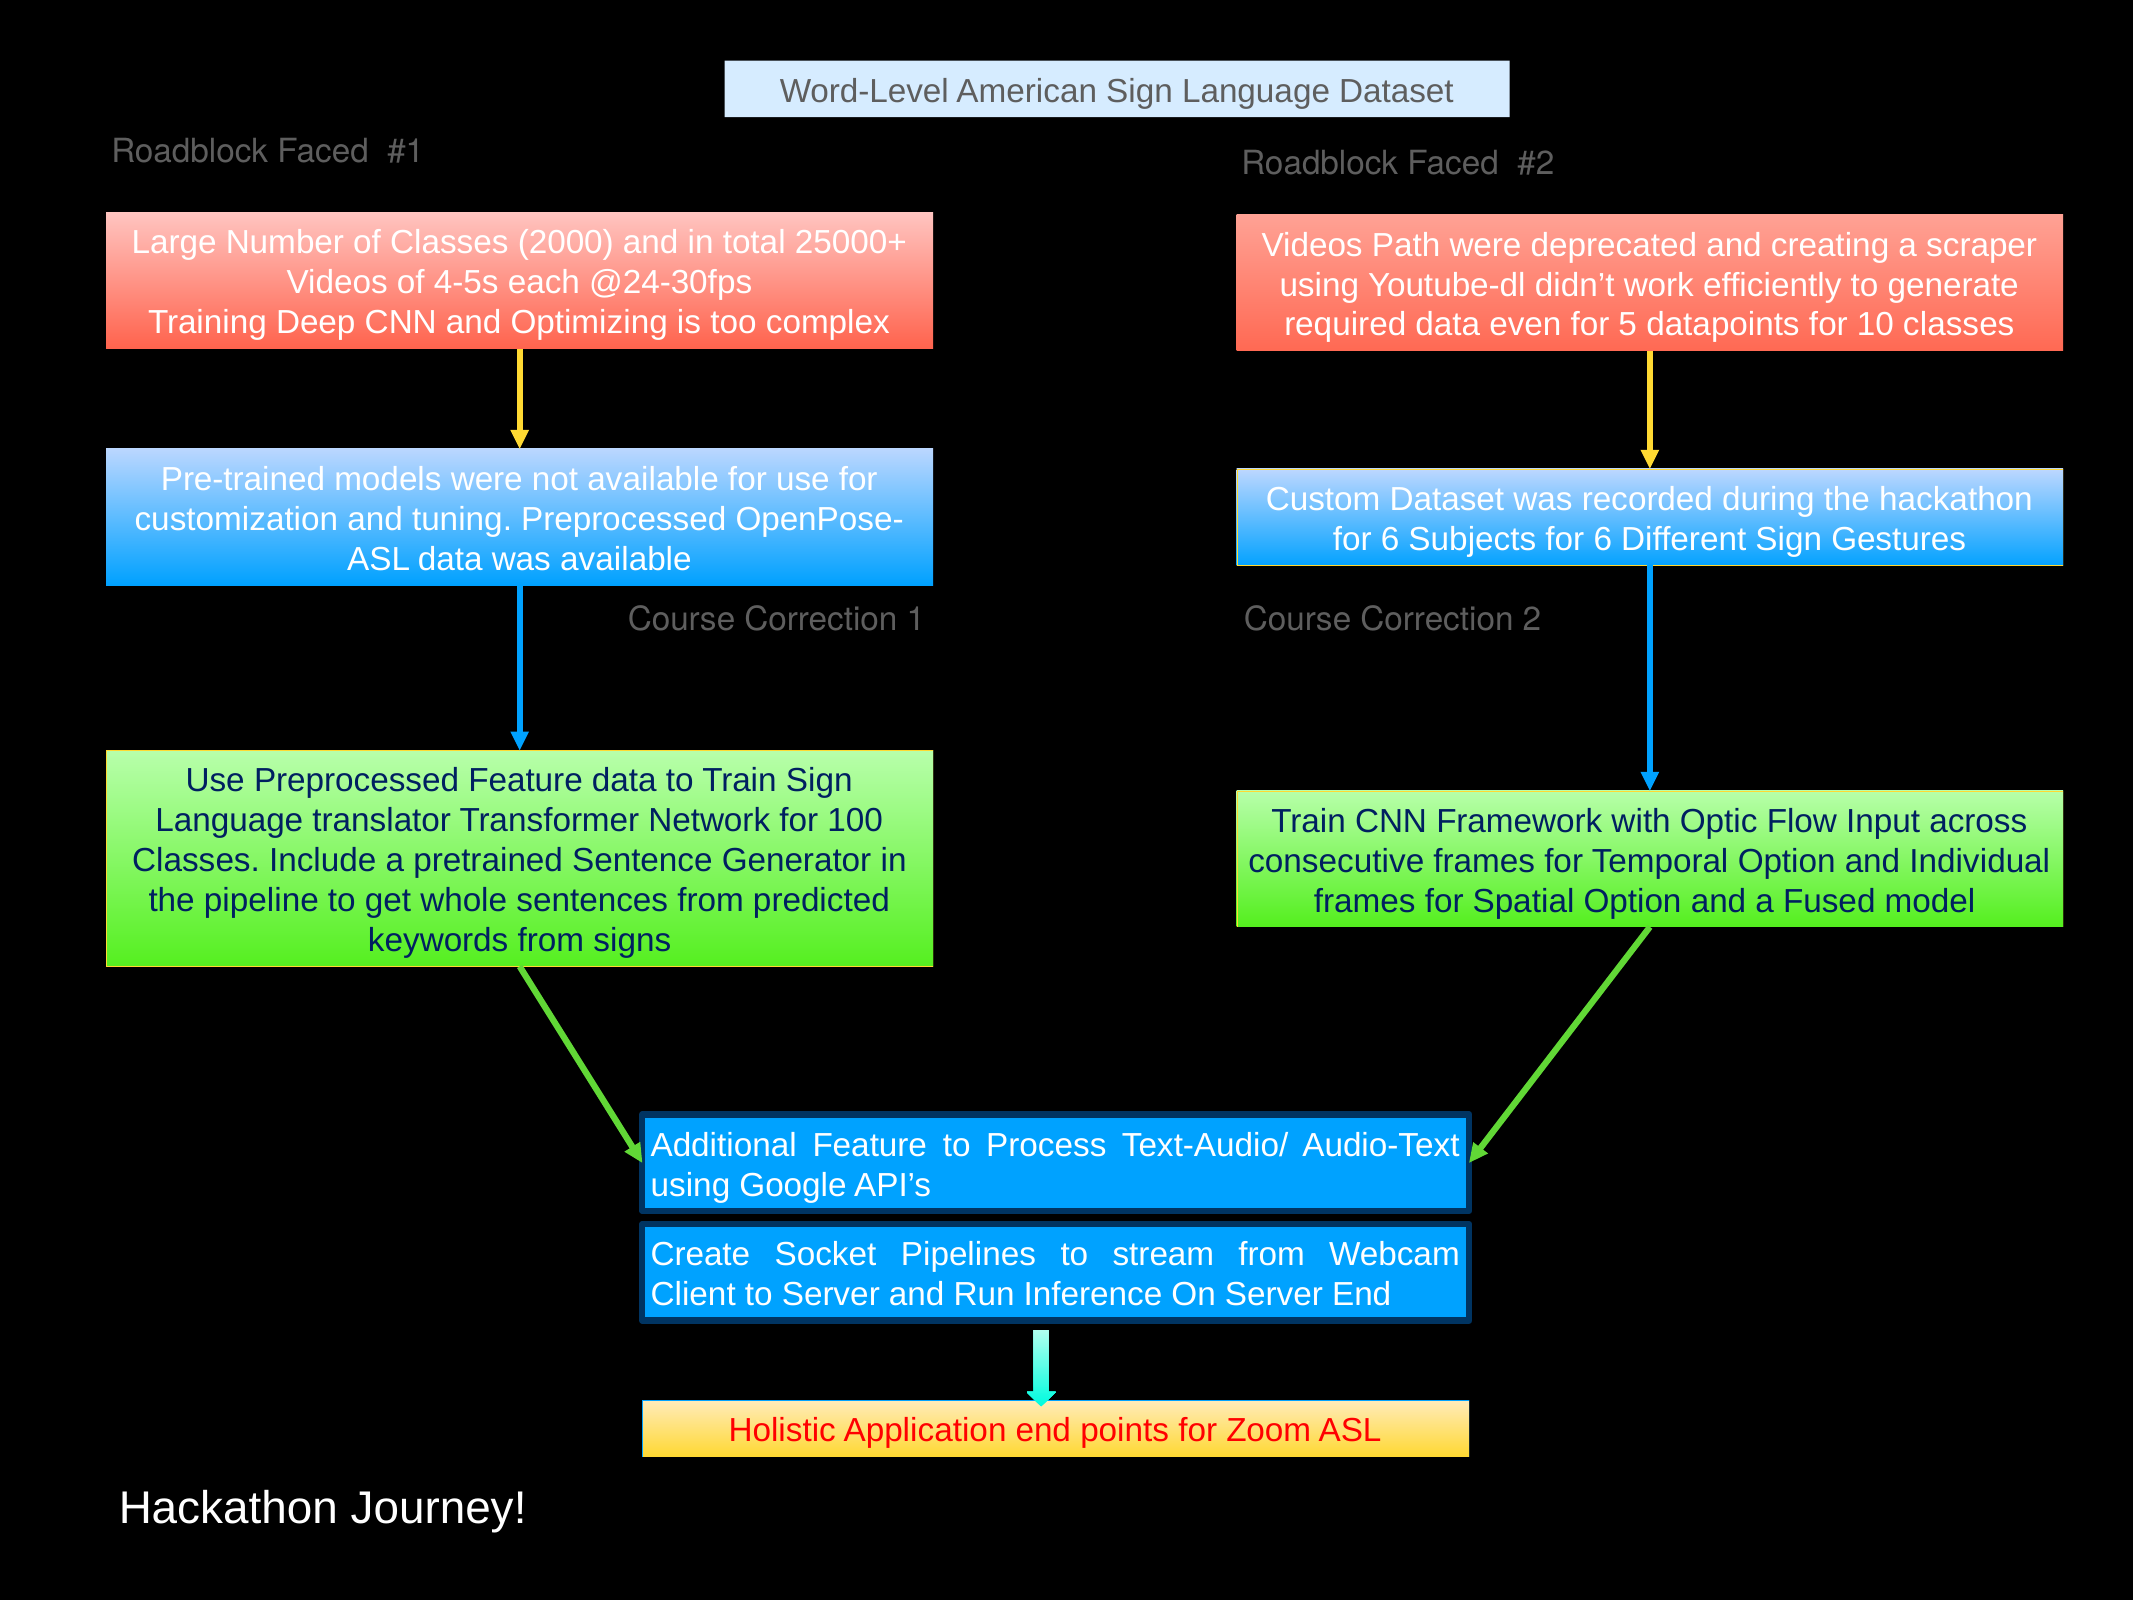

Word-Level American Sign Language Dataset
Roadblock Faced  #1
Roadblock Faced  #2
Large Number of Classes (2000) and in total 25000+ Videos of 4-5s each @24-30fps
Training Deep CNN and Optimizing is too complex
Videos Path were deprecated and creating a scraper using Youtube-dl didn’t work efficiently to generate required data even for 5 datapoints for 10 classes
Custom Dataset was recorded during the hackathon for 6 Subjects for 6 Different Sign Gestures
Pre-trained models were not available for use for customization and tuning. Preprocessed OpenPose-ASL data was available
Course Correction 1
Course Correction 2
Use Preprocessed Feature data to Train Sign Language translator Transformer Network for 100 Classes. Include a pretrained Sentence Generator in the pipeline to get whole sentences from predicted keywords from signs
Train CNN Framework with Optic Flow Input across consecutive frames for Temporal Option and Individual frames for Spatial Option and a Fused model
Additional Feature to Process Text-Audio/ Audio-Text using Google API’s
Create Socket Pipelines to stream from Webcam Client to Server and Run Inference On Server End

Holistic Application end points for Zoom ASL
Hackathon Journey!